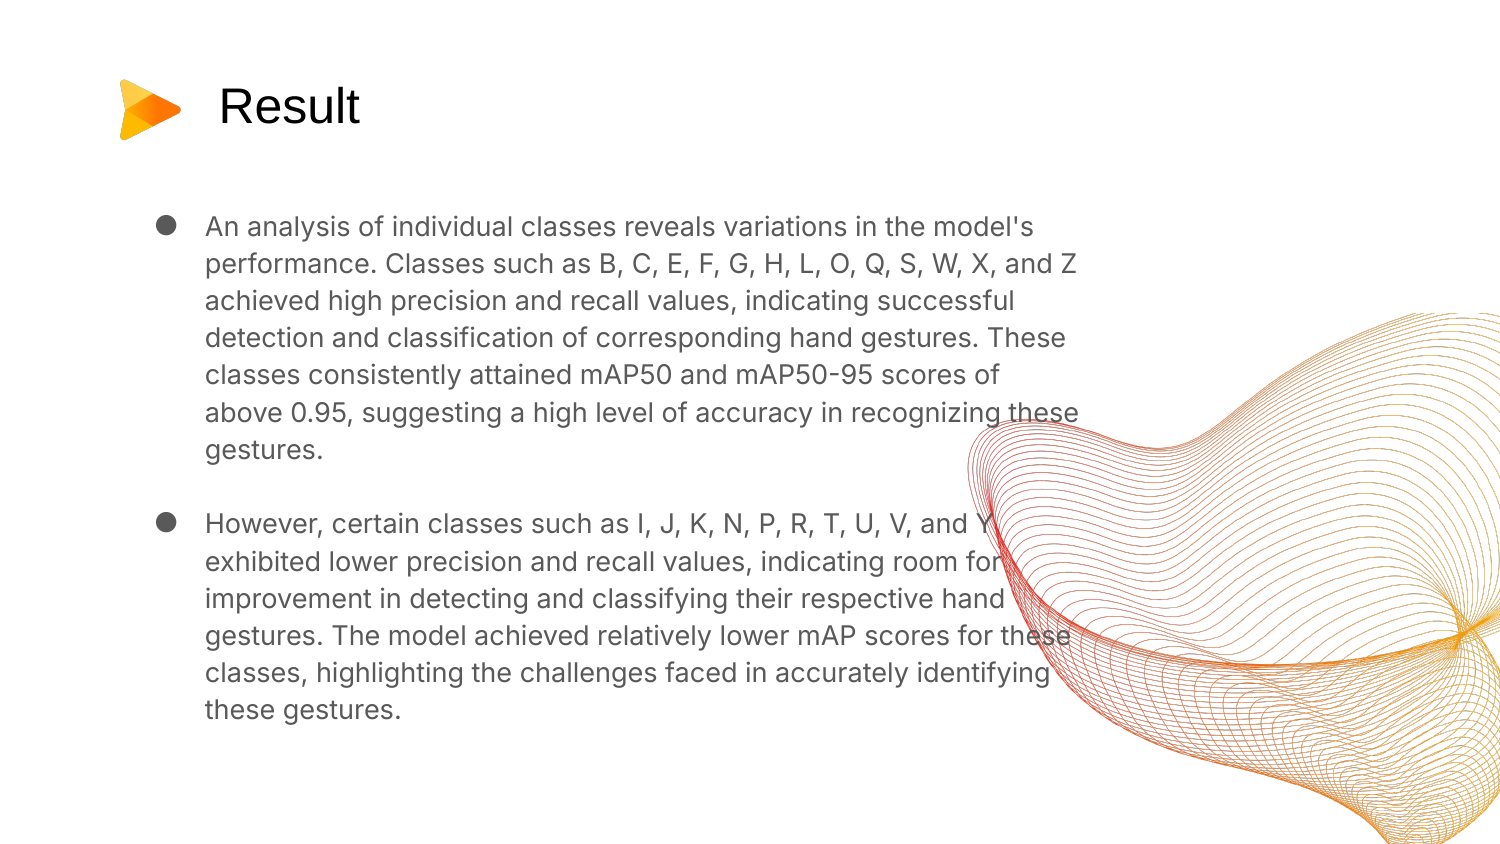

# Result
An analysis of individual classes reveals variations in the model's performance. Classes such as B, C, E, F, G, H, L, O, Q, S, W, X, and Z achieved high precision and recall values, indicating successful detection and classification of corresponding hand gestures. These classes consistently attained mAP50 and mAP50-95 scores of above 0.95, suggesting a high level of accuracy in recognizing these gestures.

However, certain classes such as I, J, K, N, P, R, T, U, V, and Y exhibited lower precision and recall values, indicating room for improvement in detecting and classifying their respective hand gestures. The model achieved relatively lower mAP scores for these classes, highlighting the challenges faced in accurately identifying these gestures.